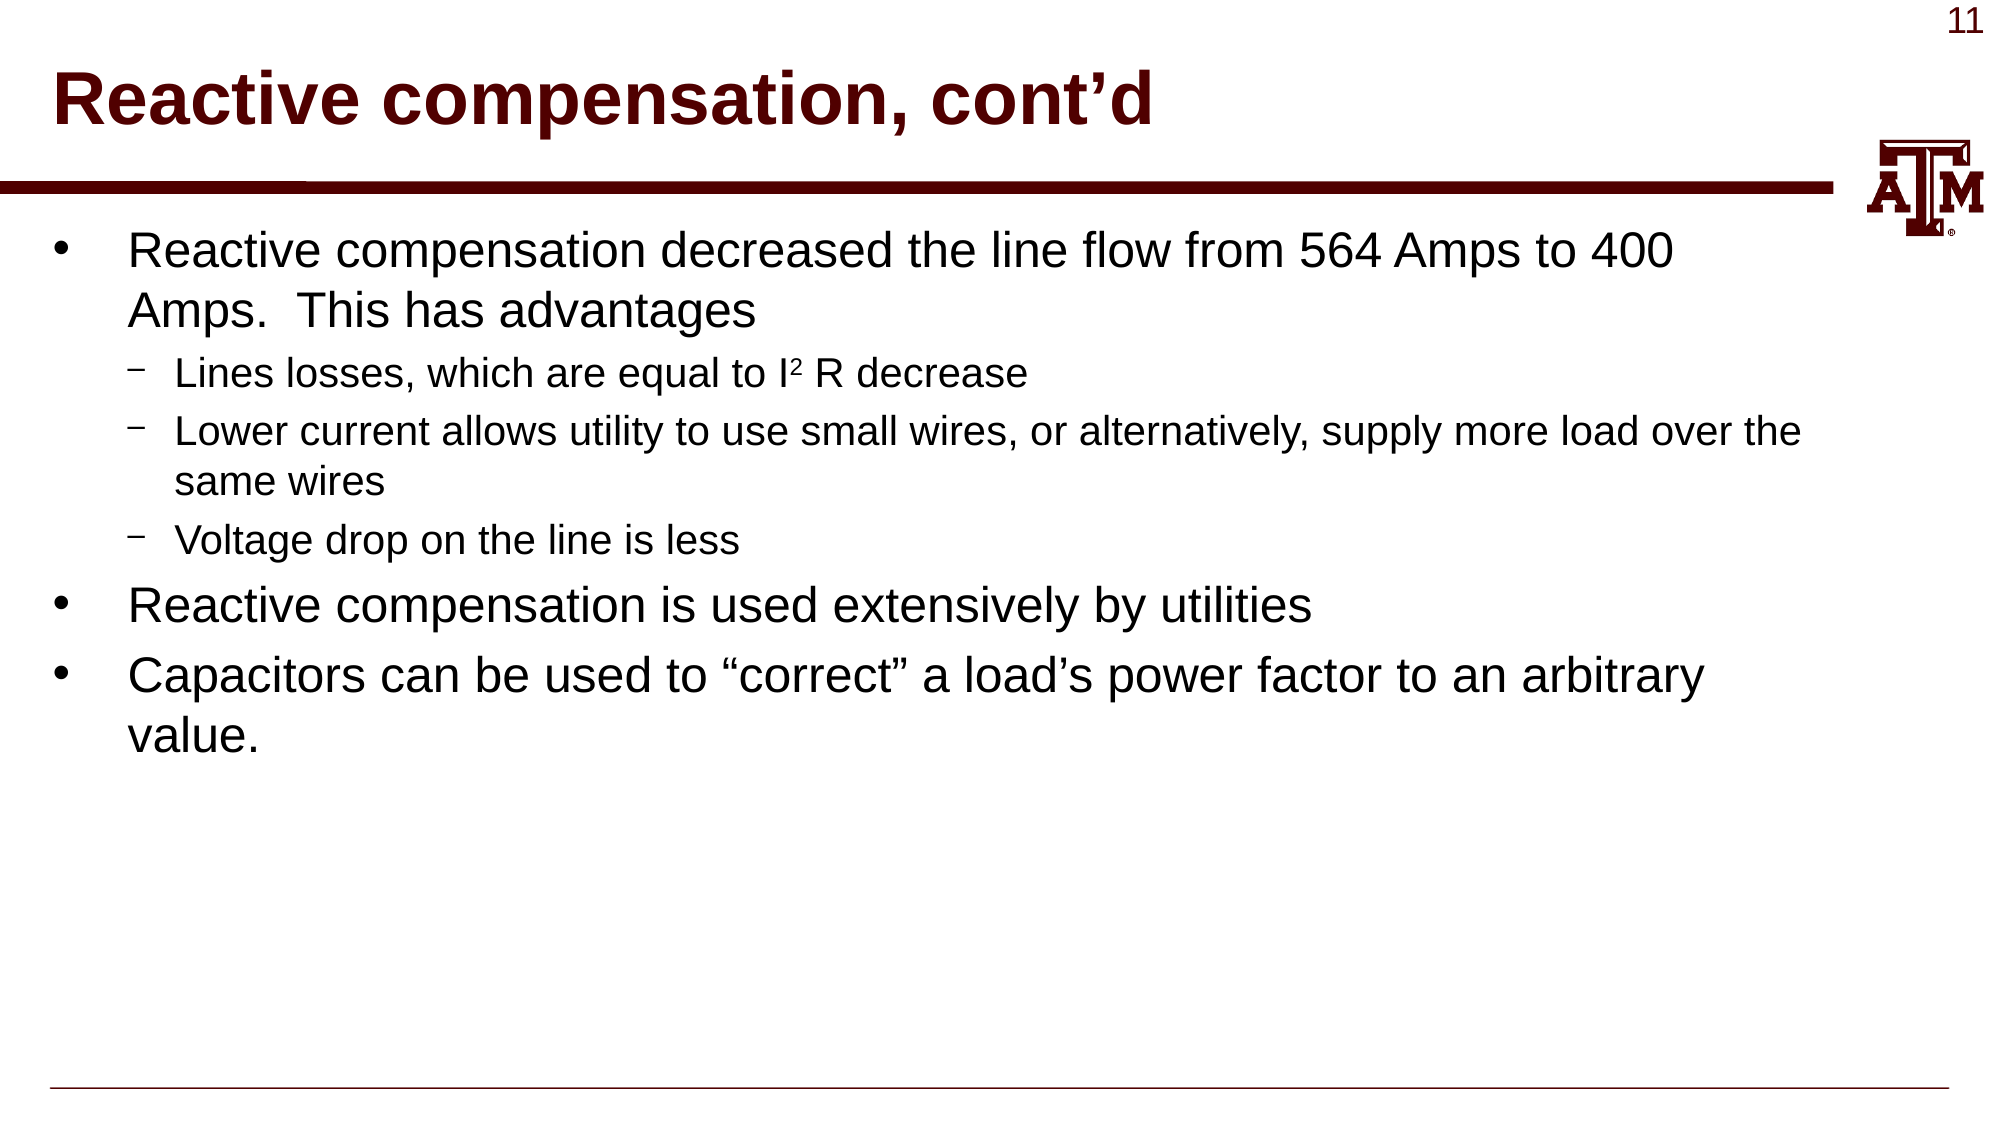

# Reactive compensation, cont’d
Reactive compensation decreased the line flow from 564 Amps to 400 Amps.  This has advantages
Lines losses, which are equal to I2 R decrease
Lower current allows utility to use small wires, or alternatively, supply more load over the same wires
Voltage drop on the line is less
Reactive compensation is used extensively by utilities
Capacitors can be used to “correct” a load’s power factor to an arbitrary value.